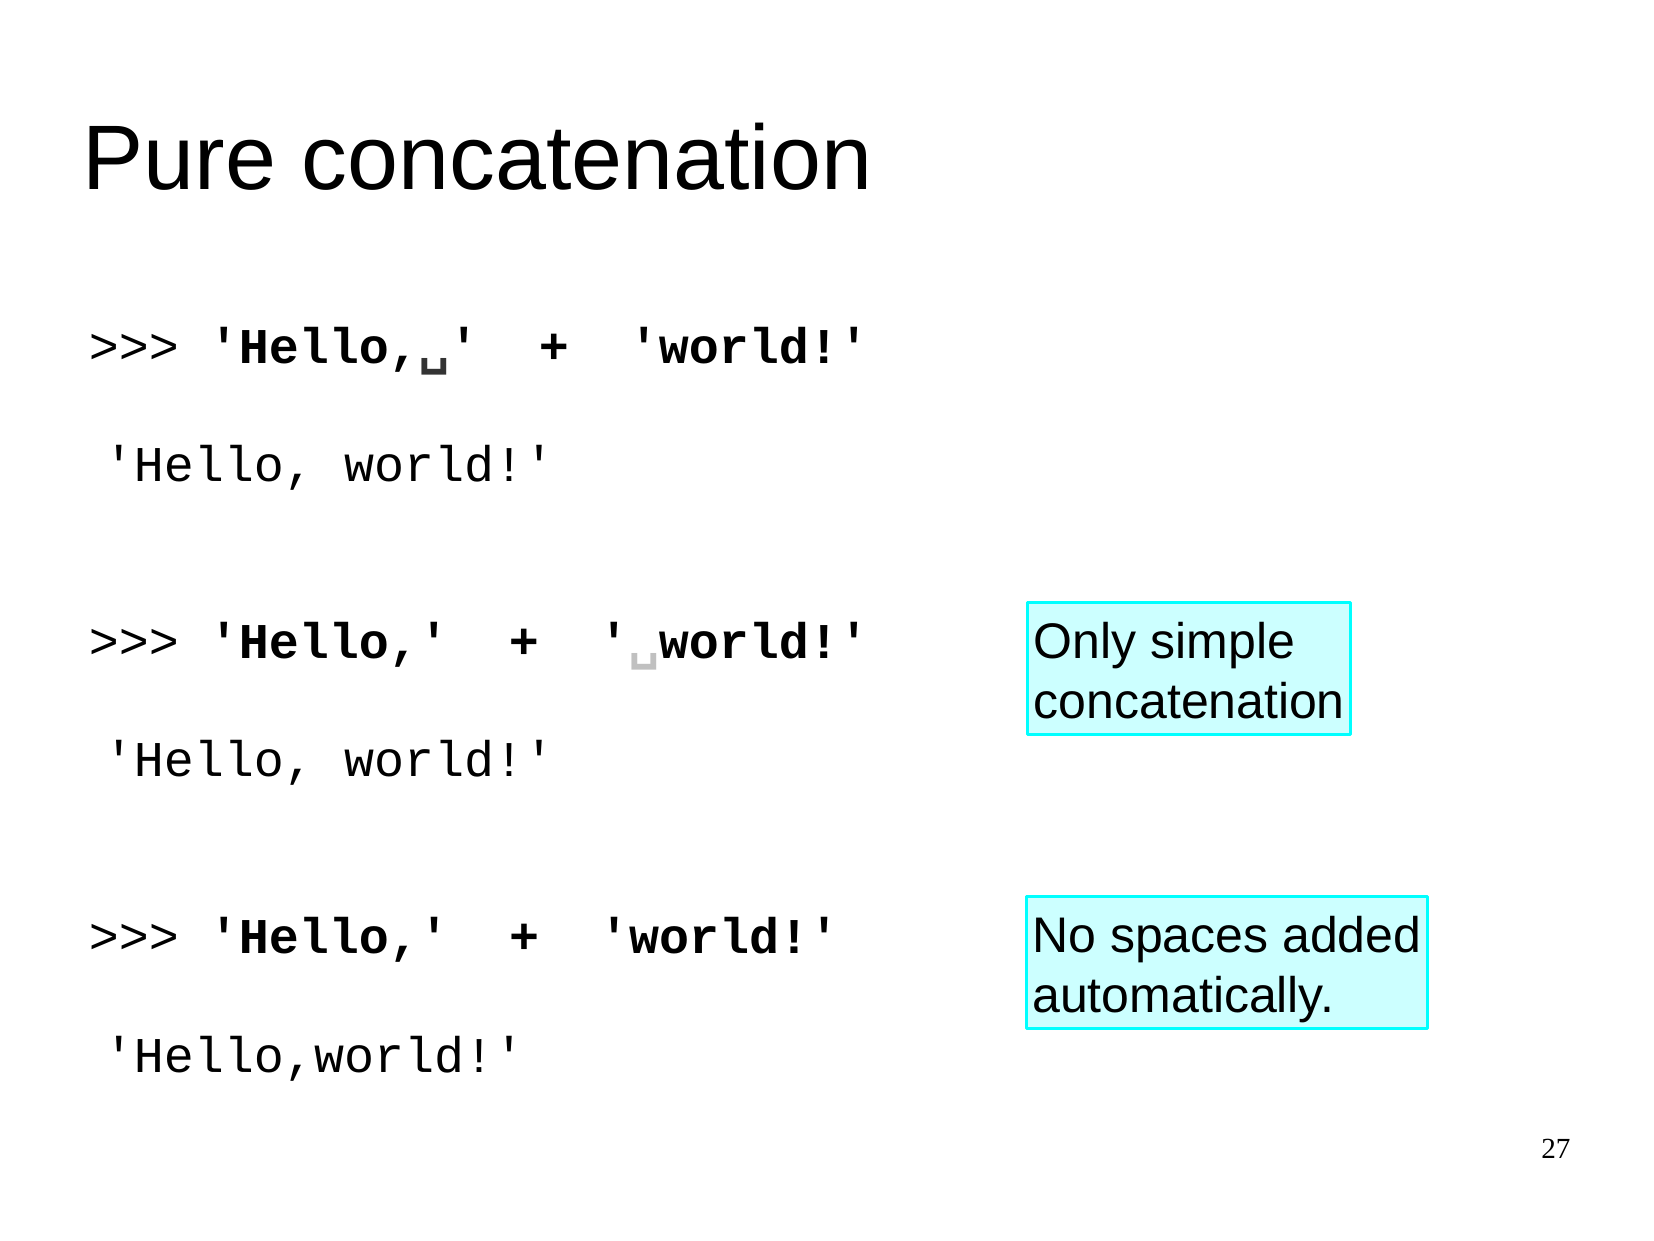

Pure concatenation
>>>
'Hello,␣'  +  'world!'
'Hello, world!'
>>>
'Hello,'  +  '␣world!'
Only simple
concatenation
'Hello, world!'
No spaces added
automatically.
>>>
'Hello,'  +  'world!'
'Hello,world!'
27